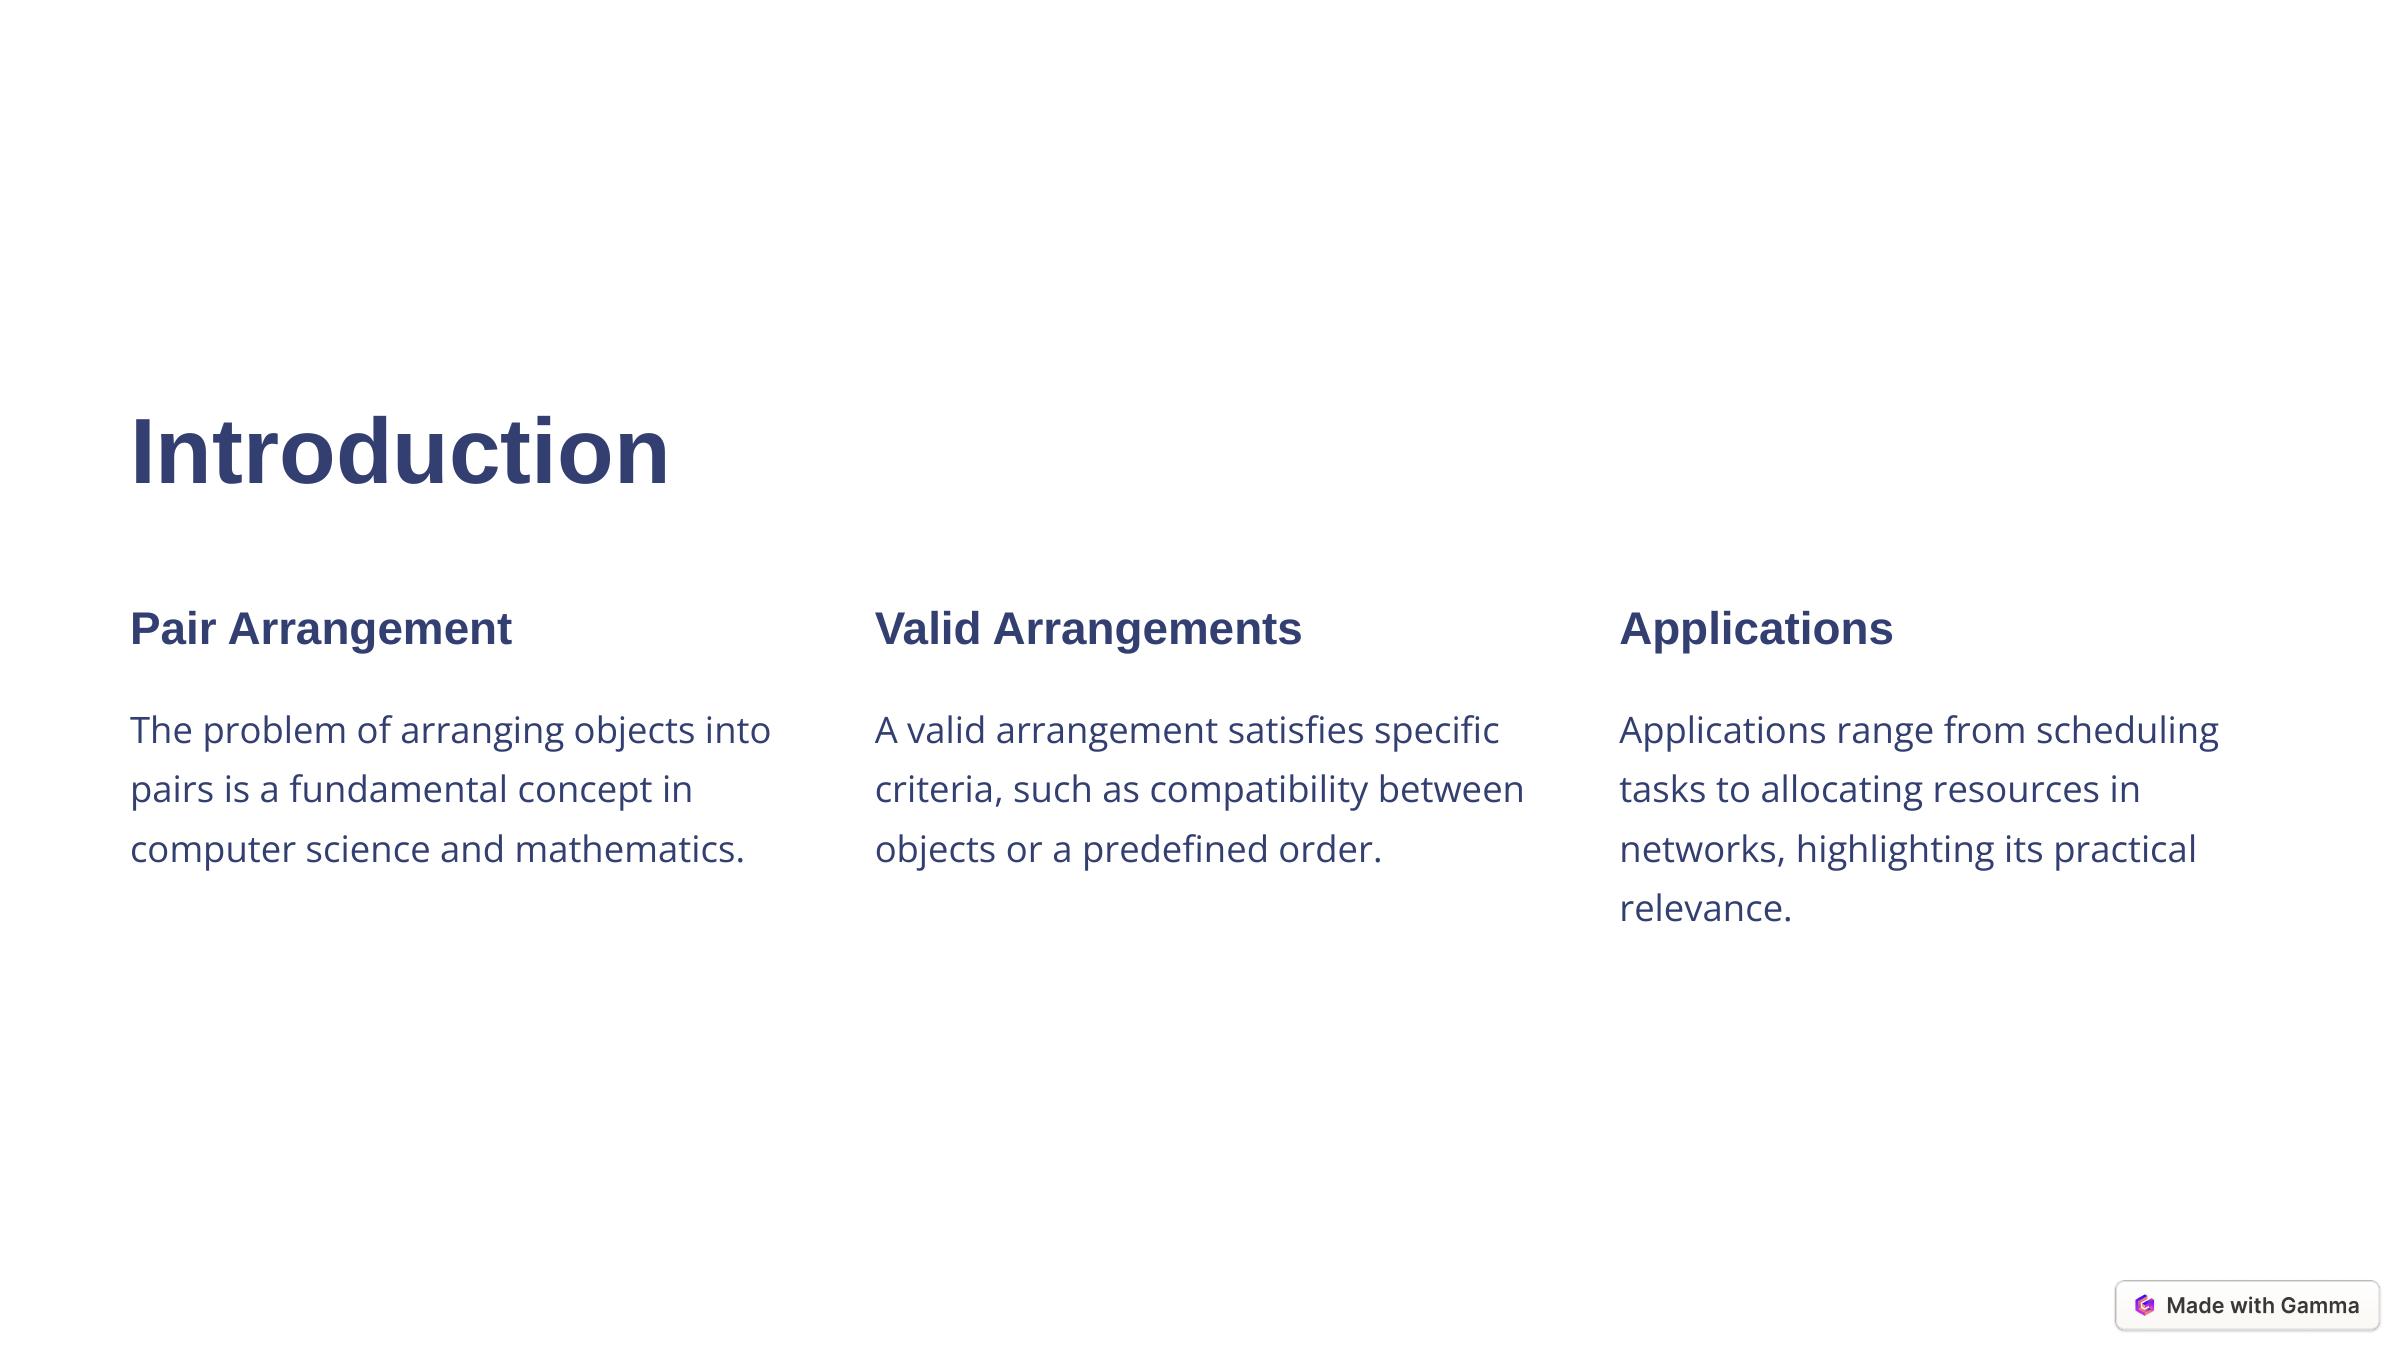

Introduction
Pair Arrangement
Valid Arrangements
Applications
The problem of arranging objects into pairs is a fundamental concept in computer science and mathematics.
A valid arrangement satisfies specific criteria, such as compatibility between objects or a predefined order.
Applications range from scheduling tasks to allocating resources in networks, highlighting its practical relevance.